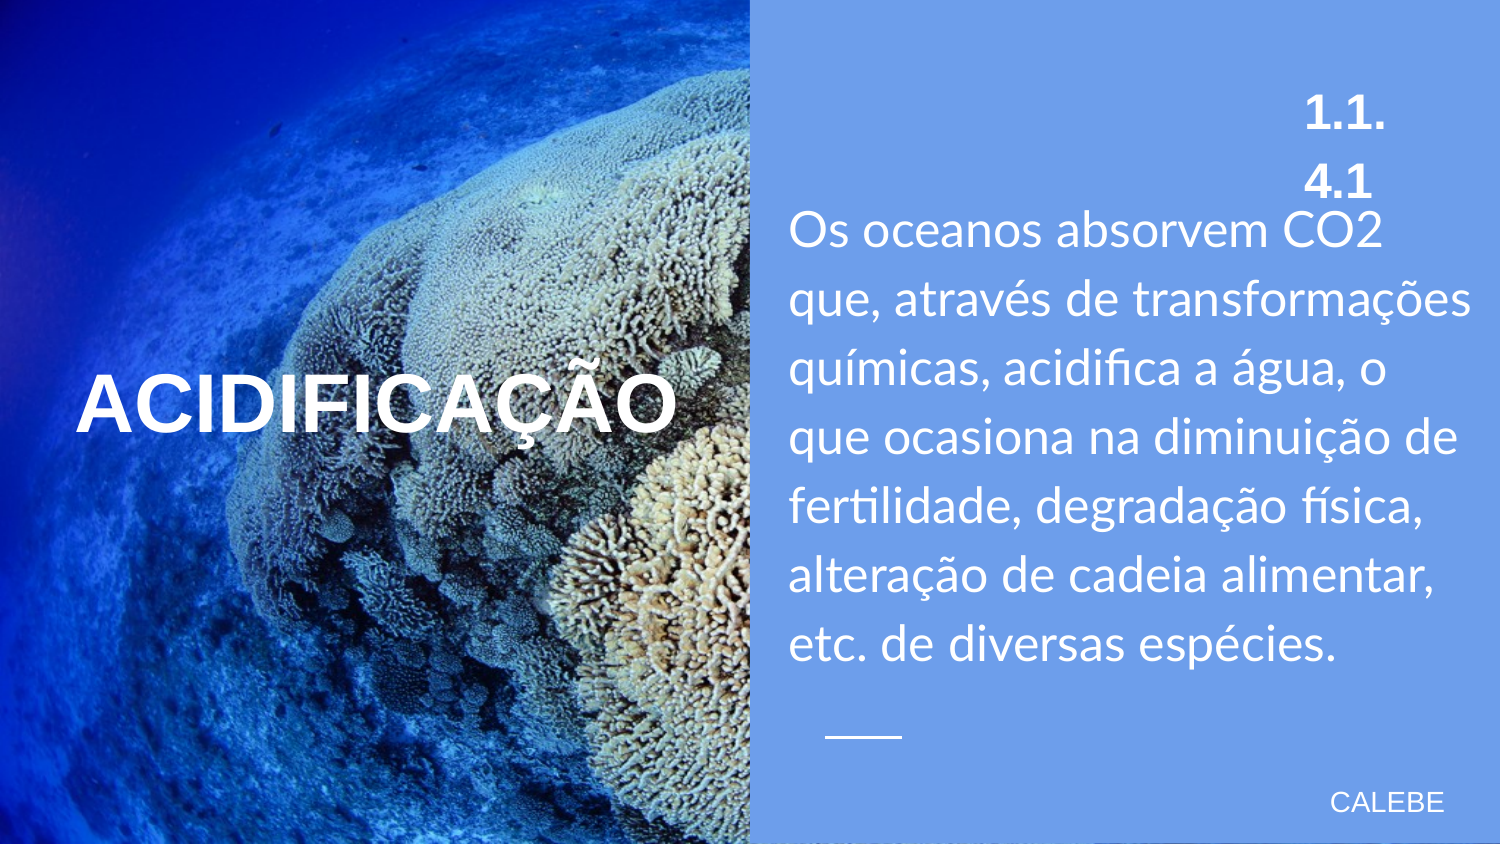

1.1.4.1
# ACIDIFICAÇÃO

Os oceanos absorvem CO2 que, através de transformações químicas, acidifica a água, o que ocasiona na diminuição de fertilidade, degradação física, alteração de cadeia alimentar, etc. de diversas espécies.

CALEBE